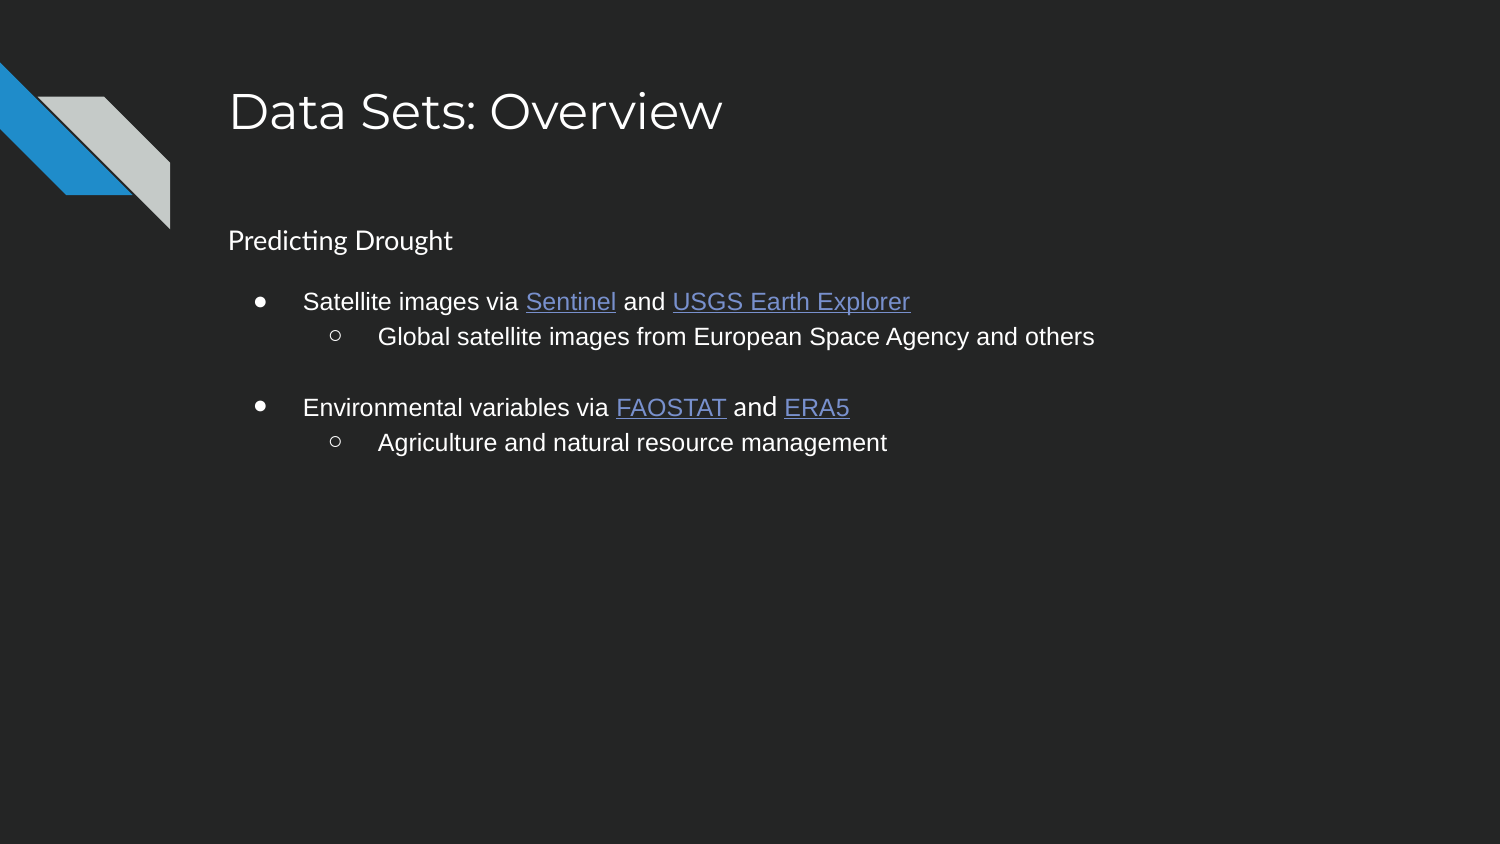

# Data Sets: Overview
Predicting Drought
Satellite images via Sentinel and USGS Earth Explorer
Global satellite images from European Space Agency and others

Environmental variables via FAOSTAT and ERA5
Agriculture and natural resource management